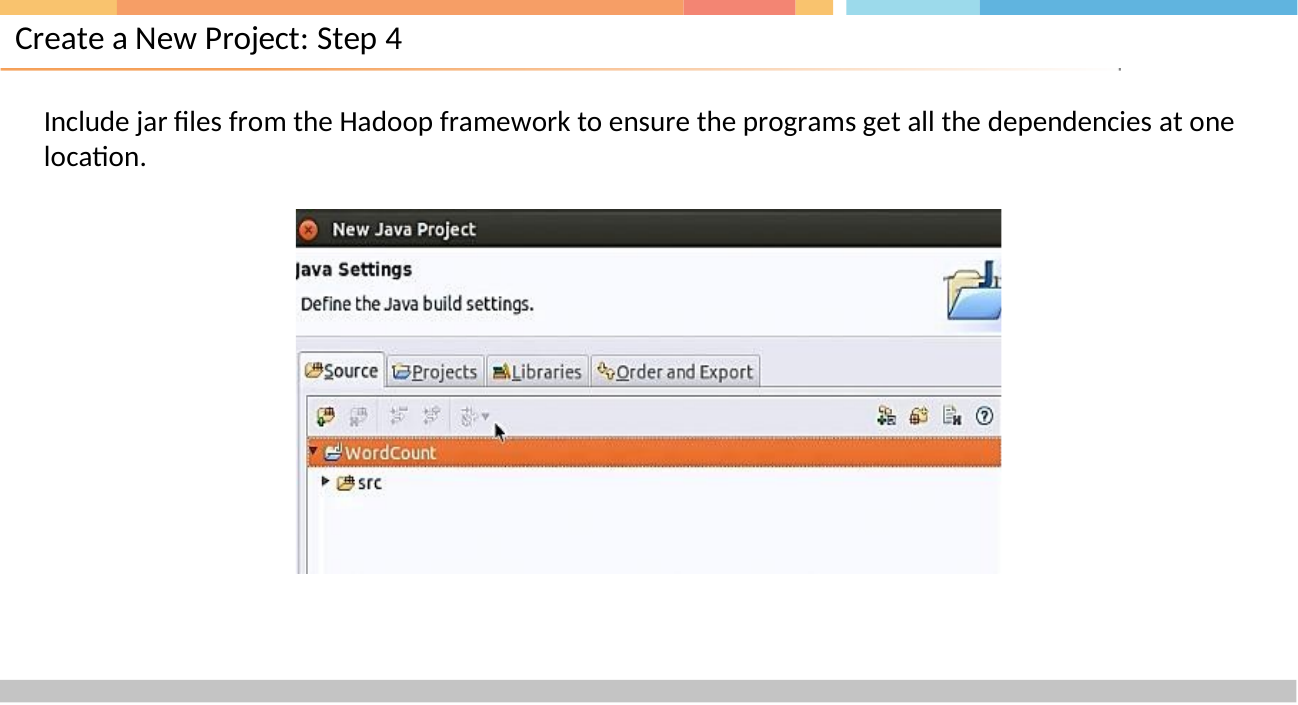

# Create a New Project: Step 4

Include jar files from the Hadoop framework to ensure the programs get all the dependencies at one
location.